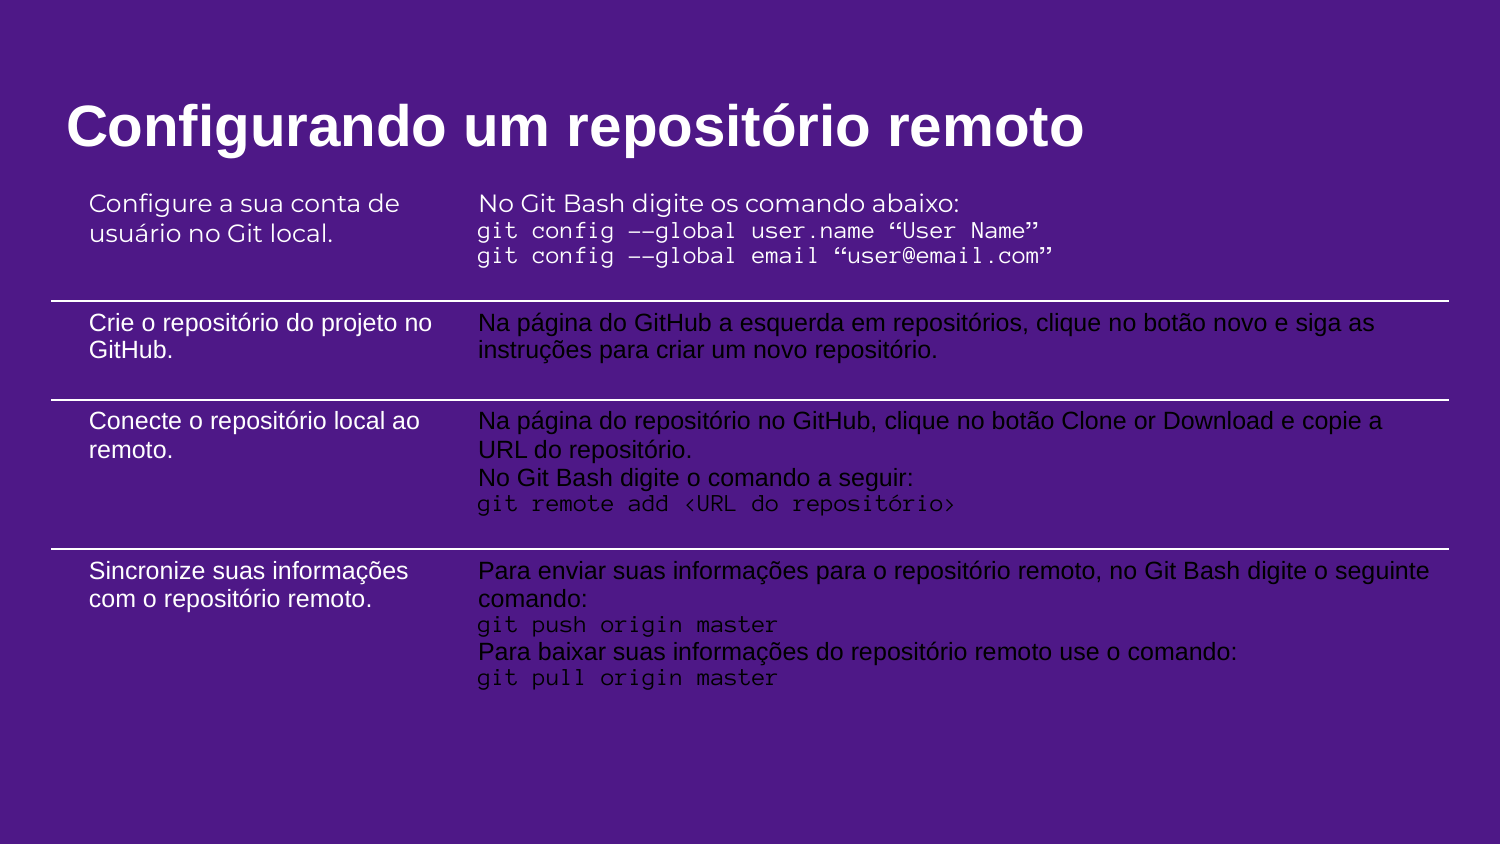

# Configurando um repositório remoto
| Configure a sua conta de usuário no Git local. | No Git Bash digite os comando abaixo: git config --global user.name “User Name” git config --global email “user@email.com” |
| --- | --- |
| Crie o repositório do projeto no GitHub. | Na página do GitHub a esquerda em repositórios, clique no botão novo e siga as instruções para criar um novo repositório. |
| Conecte o repositório local ao remoto. | Na página do repositório no GitHub, clique no botão Clone or Download e copie a URL do repositório. No Git Bash digite o comando a seguir: git remote add <URL do repositório> |
| Sincronize suas informações com o repositório remoto. | Para enviar suas informações para o repositório remoto, no Git Bash digite o seguinte comando: git push origin master Para baixar suas informações do repositório remoto use o comando: git pull origin master |